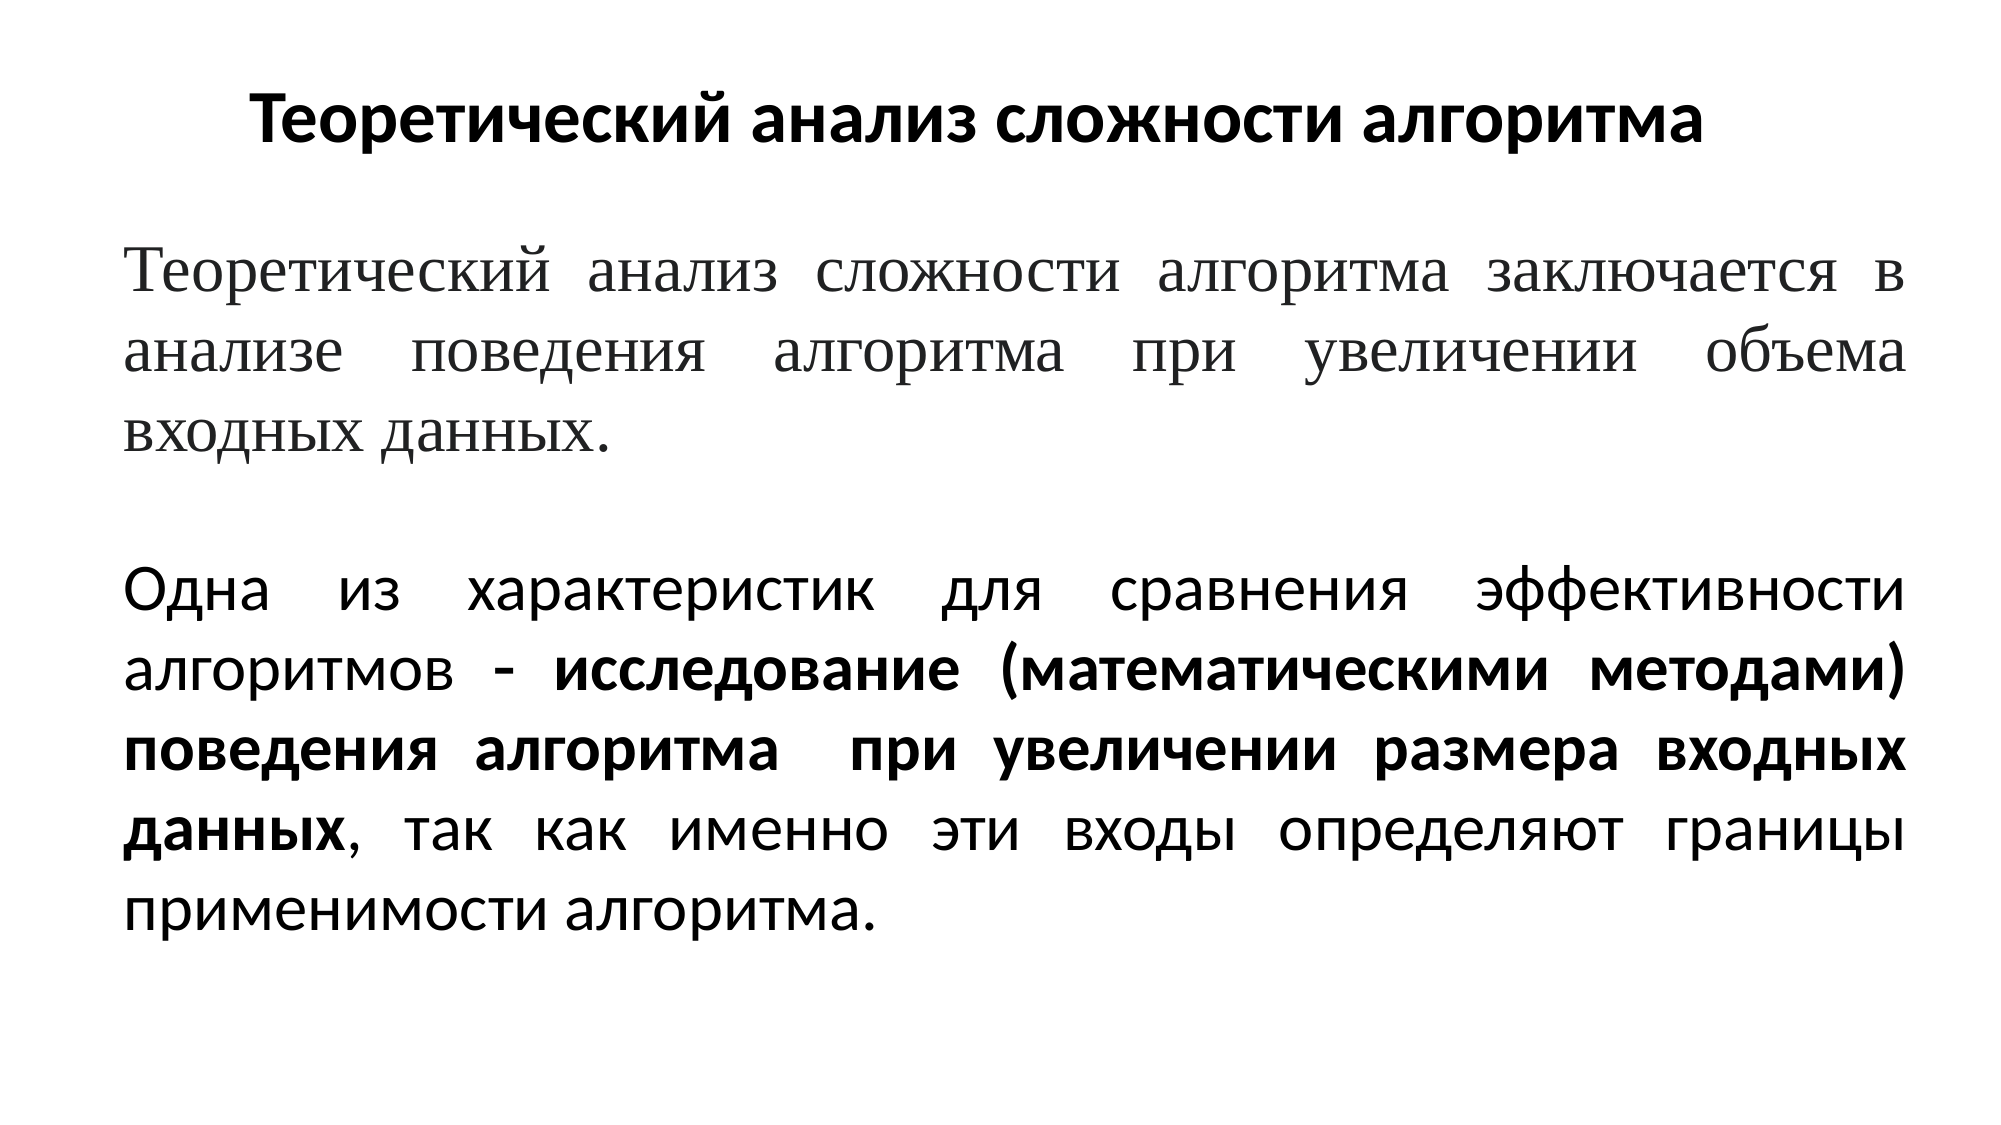

Теоретический анализ сложности алгоритма

Теоретический анализ сложности алгоритма заключается в анализе поведения алгоритма при увеличении объема входных данных.

Одна из характеристик для сравнения эффективности алгоритмов − исследование (математическими методами) поведения алгоритма  при увеличении размера входных данных, так как именно эти входы определяют границы применимости алгоритма.